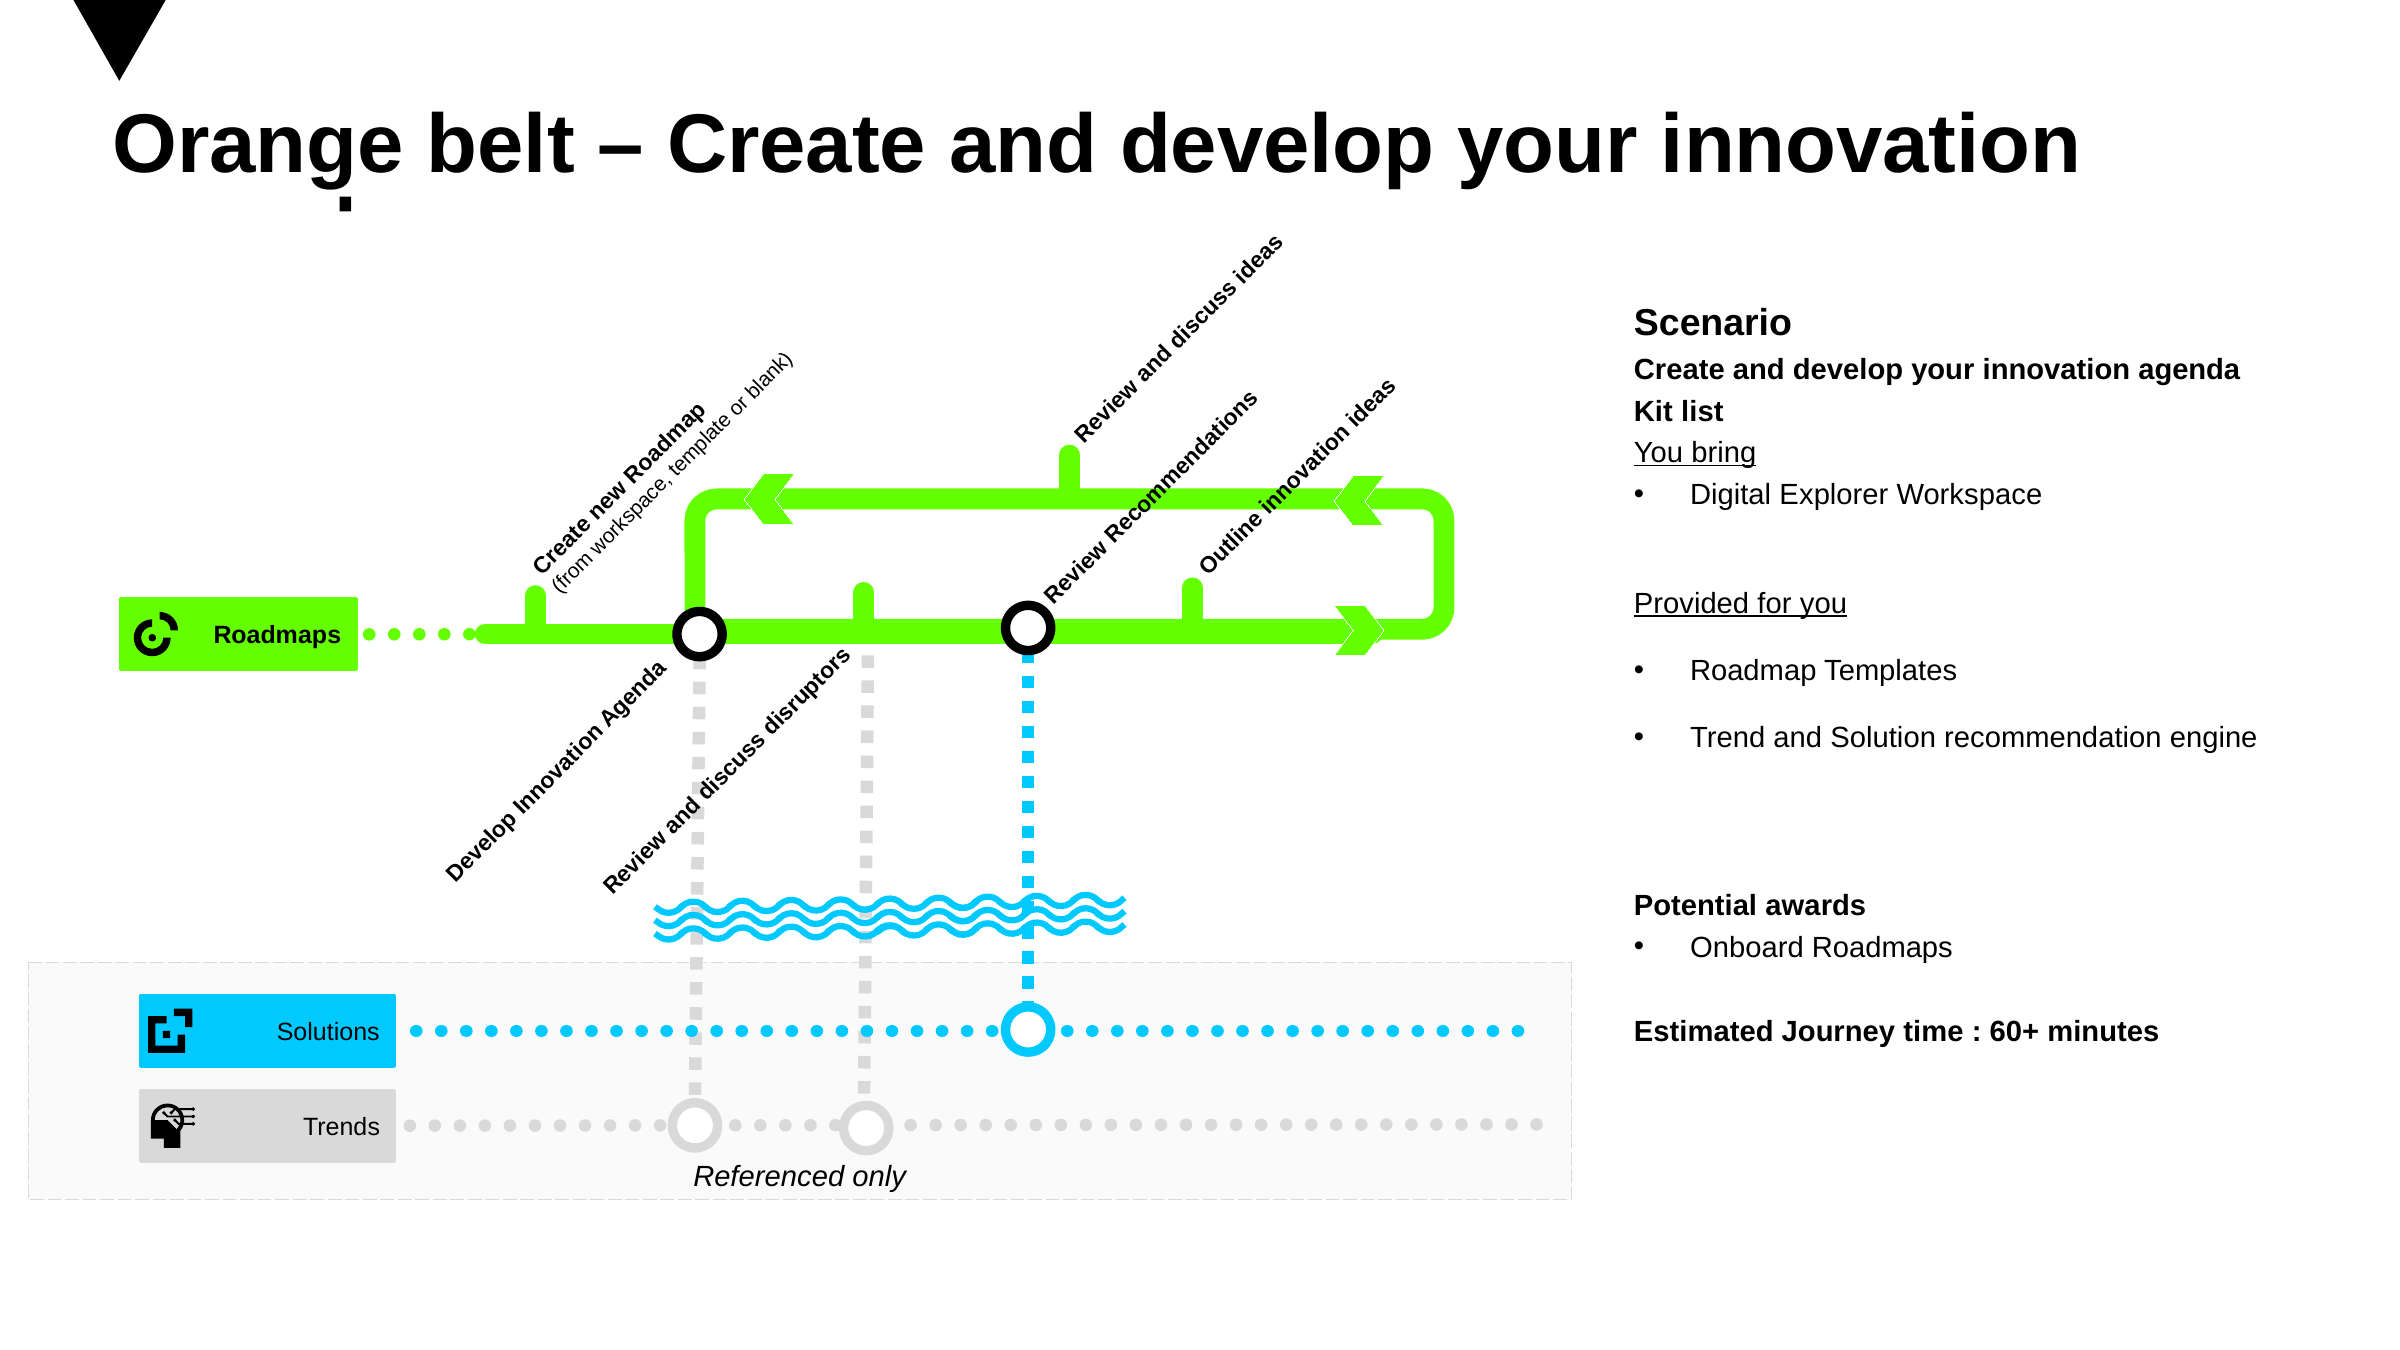

# Orange belt – Create and develop your innovation agenda

Scenario
Create and develop your innovation agenda
Kit list
You bring
Digital Explorer Workspace

Provided for you
Roadmap Templates
Trend and Solution recommendation engine

Potential awards
Onboard Roadmaps

Estimated Journey time : 60+ minutes
Review and discuss ideas
Create new Roadmap
(from workspace, template or blank)
Outline innovation ideas

Review Recommendations

Roadmaps

Review and discuss disruptors
Develop Innovation Agenda

Referenced only
Solutions

Trends